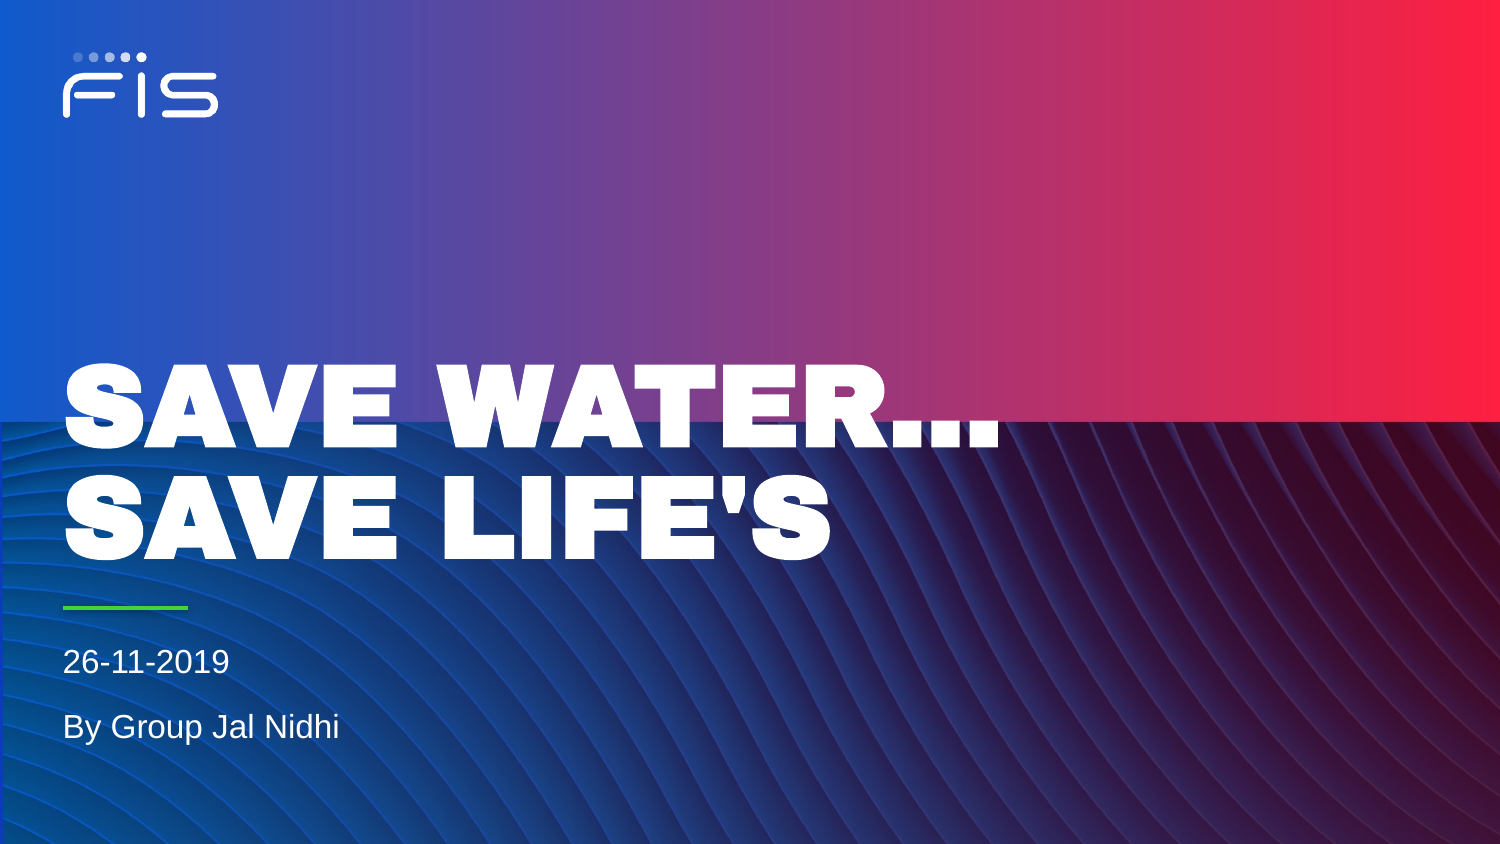

# Save water… save life's
26-11-2019
By Group Jal Nidhi